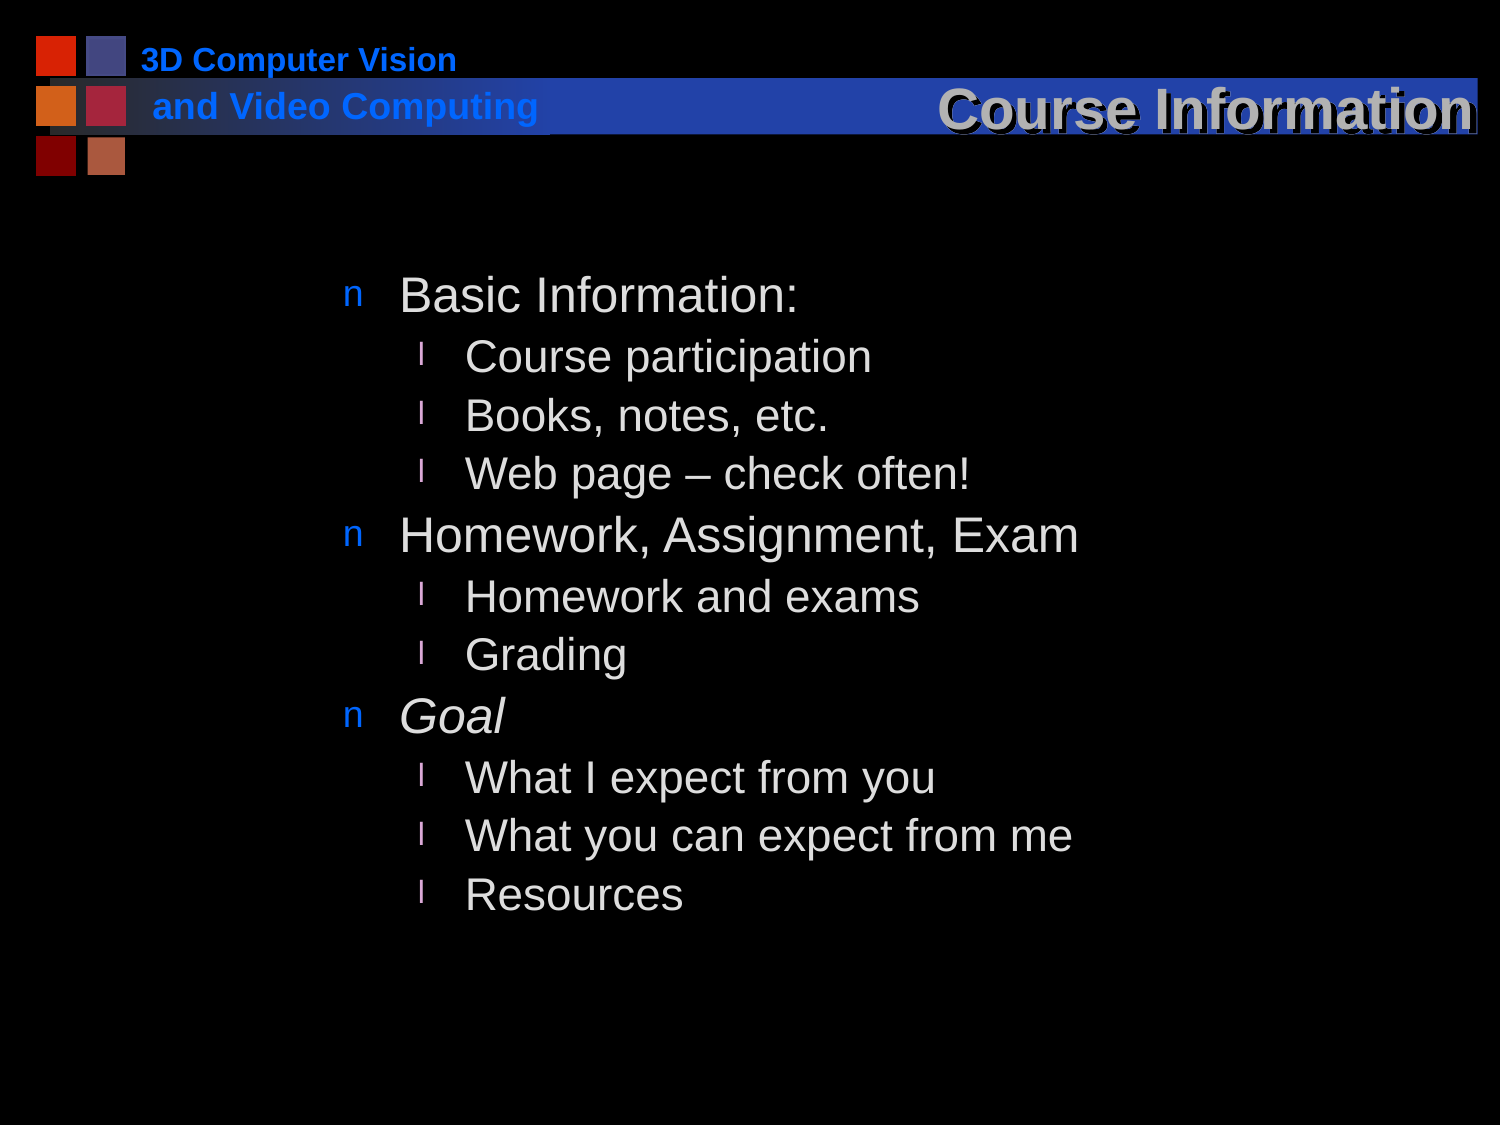

# Course Information
Basic Information:
Course participation
Books, notes, etc.
Web page – check often!
Homework, Assignment, Exam
Homework and exams
Grading
Goal
What I expect from you
What you can expect from me
Resources